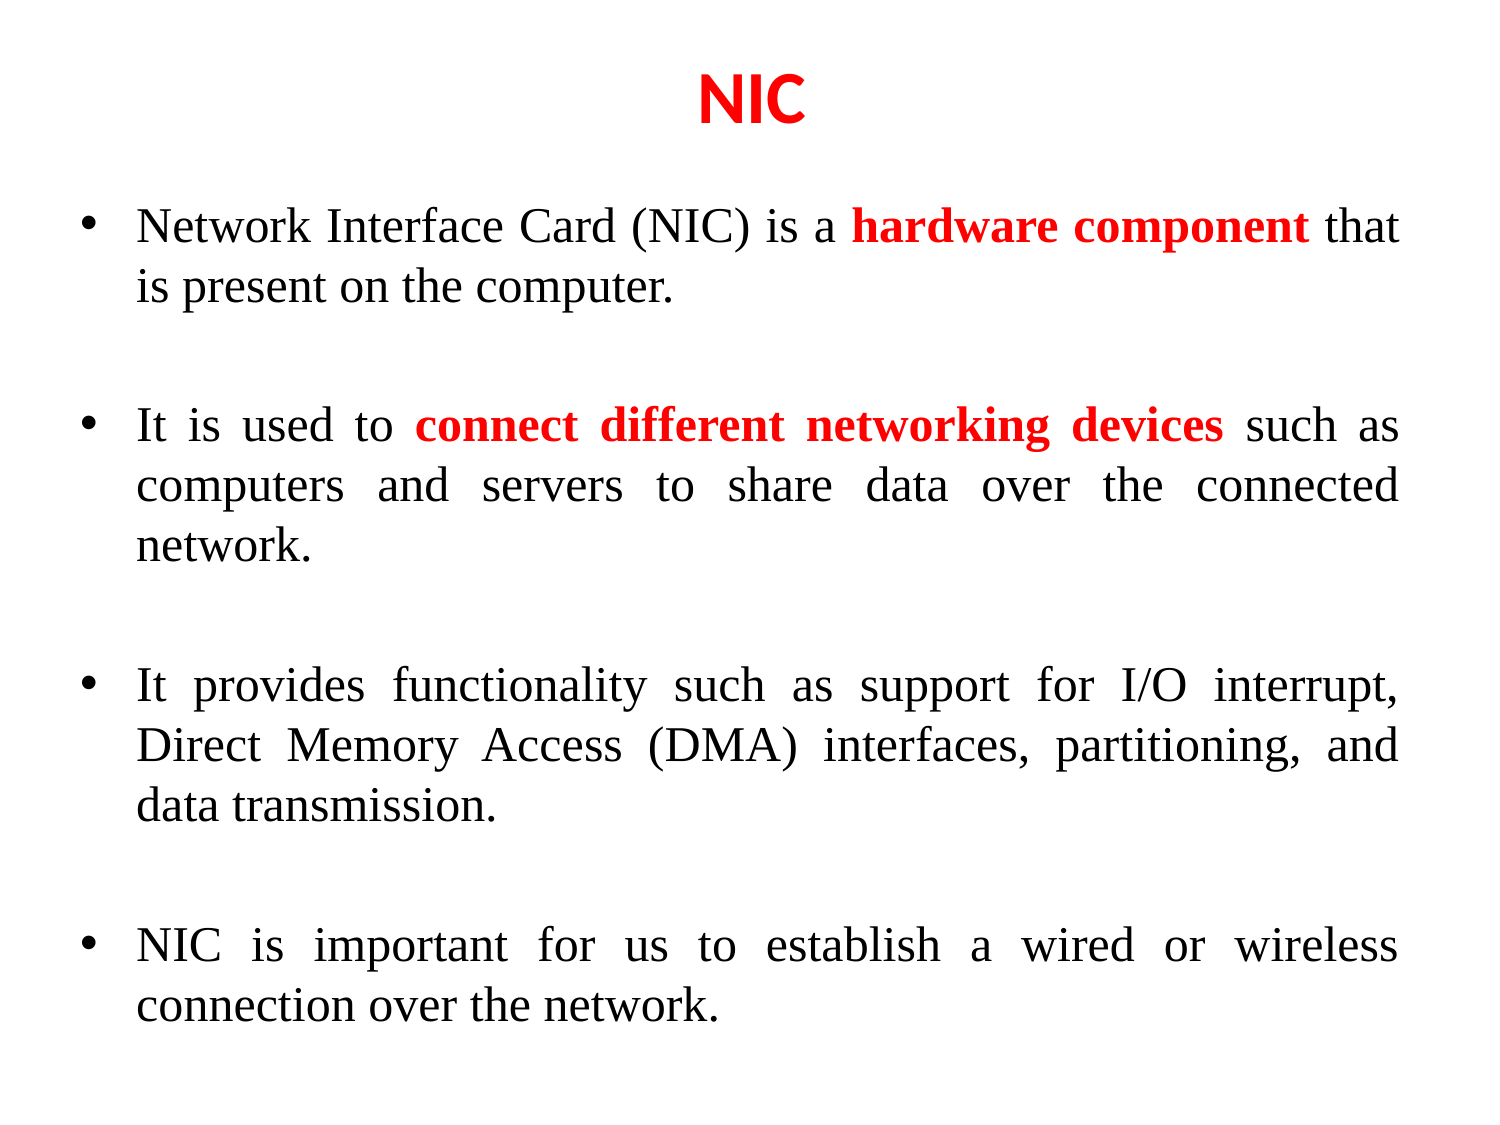

# NIC
Network Interface Card (NIC) is a hardware component that is present on the computer.

It is used to connect different networking devices such as computers and servers to share data over the connected network.

It provides functionality such as support for I/O interrupt, Direct Memory Access (DMA) interfaces, partitioning, and data transmission.

NIC is important for us to establish a wired or wireless connection over the network.